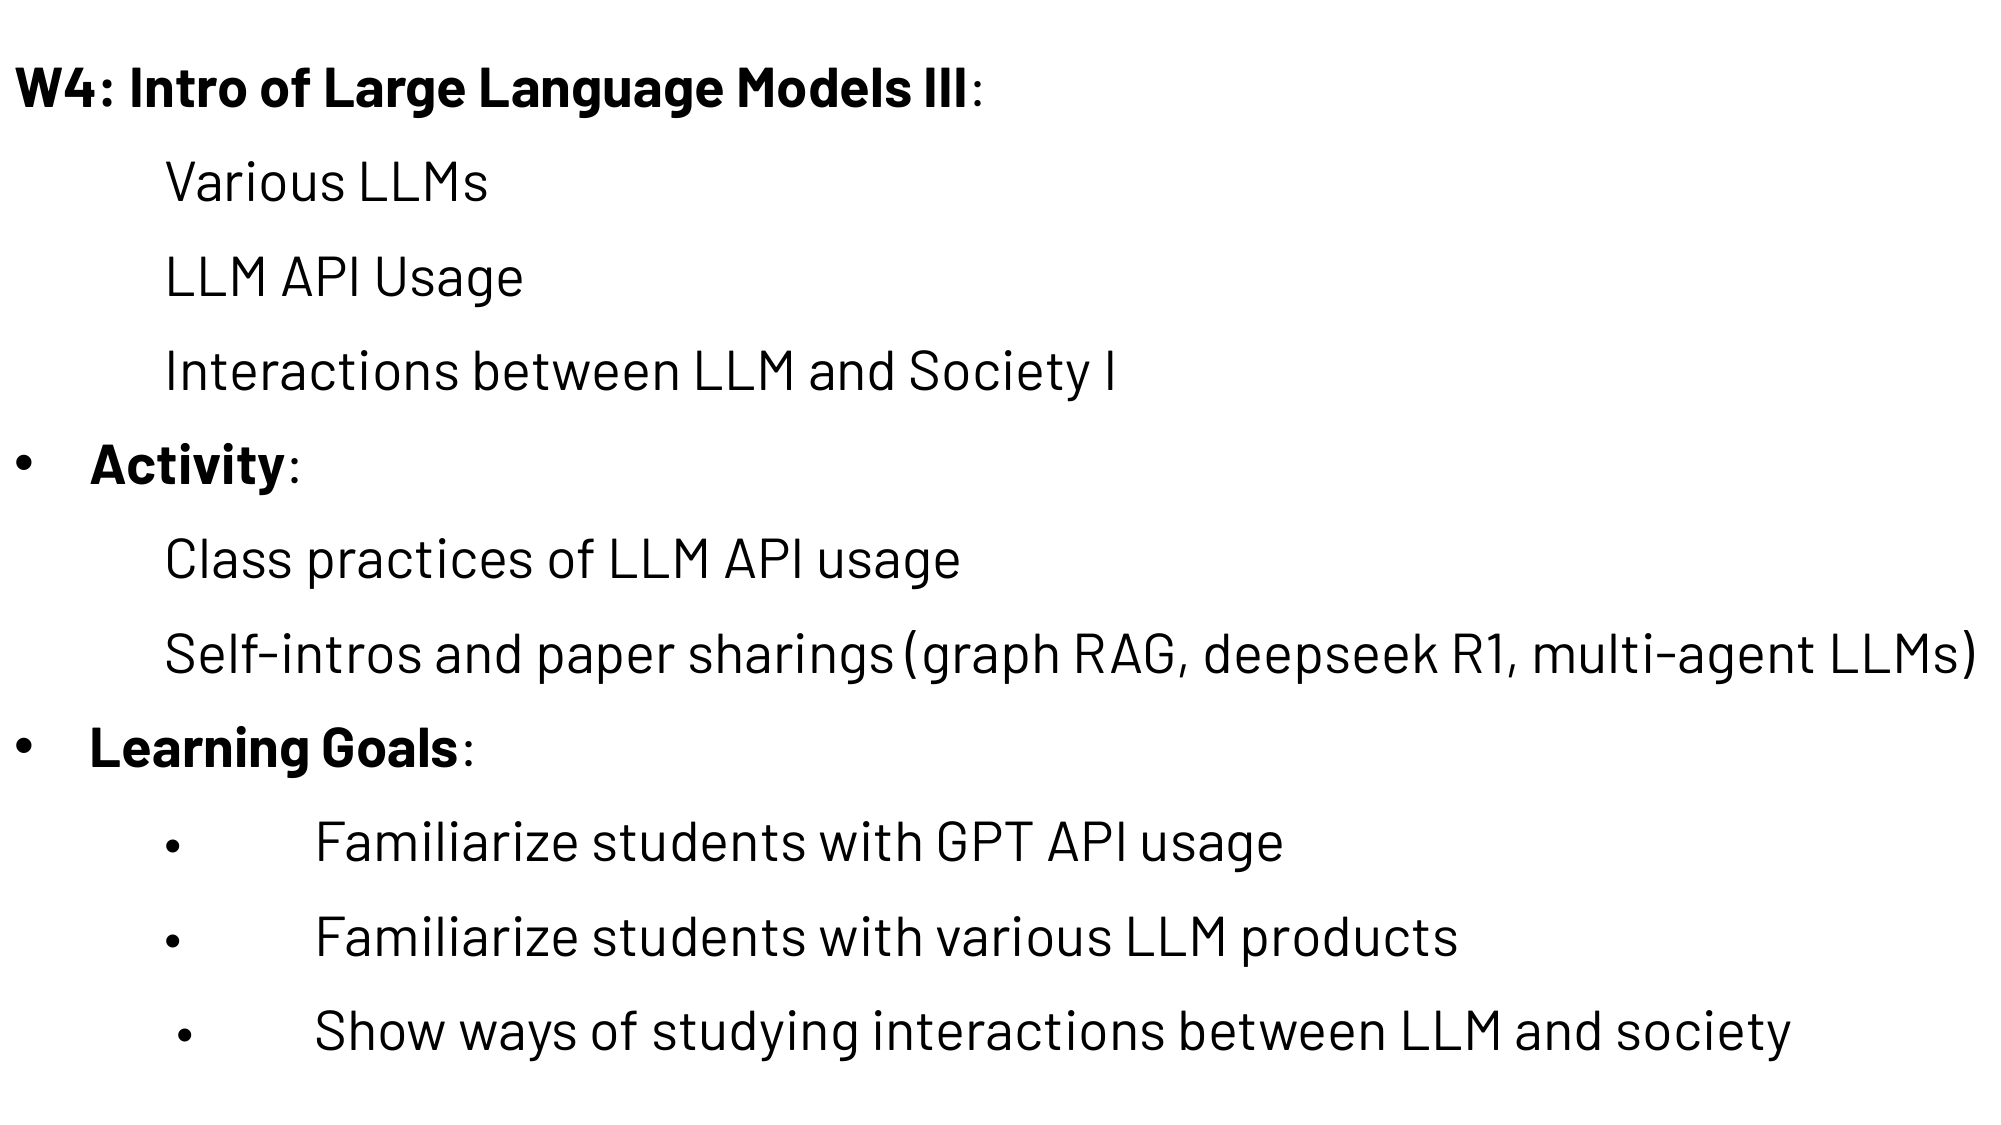

W4: Intro of Large Language Models III:
	Various LLMs
	LLM API Usage
	Interactions between LLM and Society I
Activity:
	Class practices of LLM API usage
	Self-intros and paper sharings (graph RAG, deepseek R1, multi-agent LLMs)
Learning Goals:
	•	Familiarize students with GPT API usage
	•	Familiarize students with various LLM products
	 •	Show ways of studying interactions between LLM and society